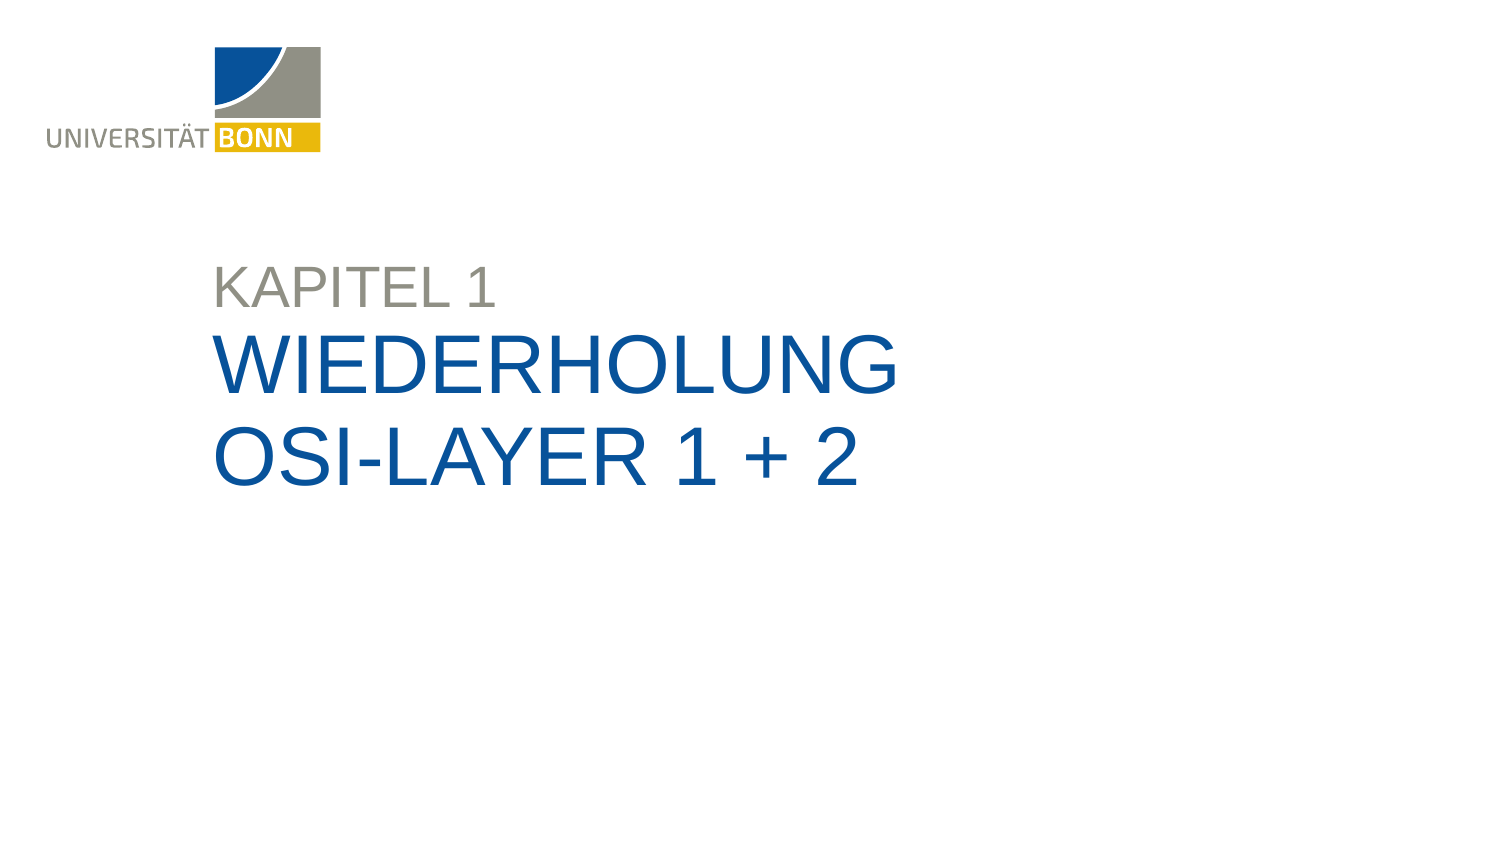

Kapitel 1
# Wiederholung OSI-Layer 1 + 2
3. April 2023
2
Matthias Wübbeling - Vorlesung Netzwerksicherheit - SoSe 2023